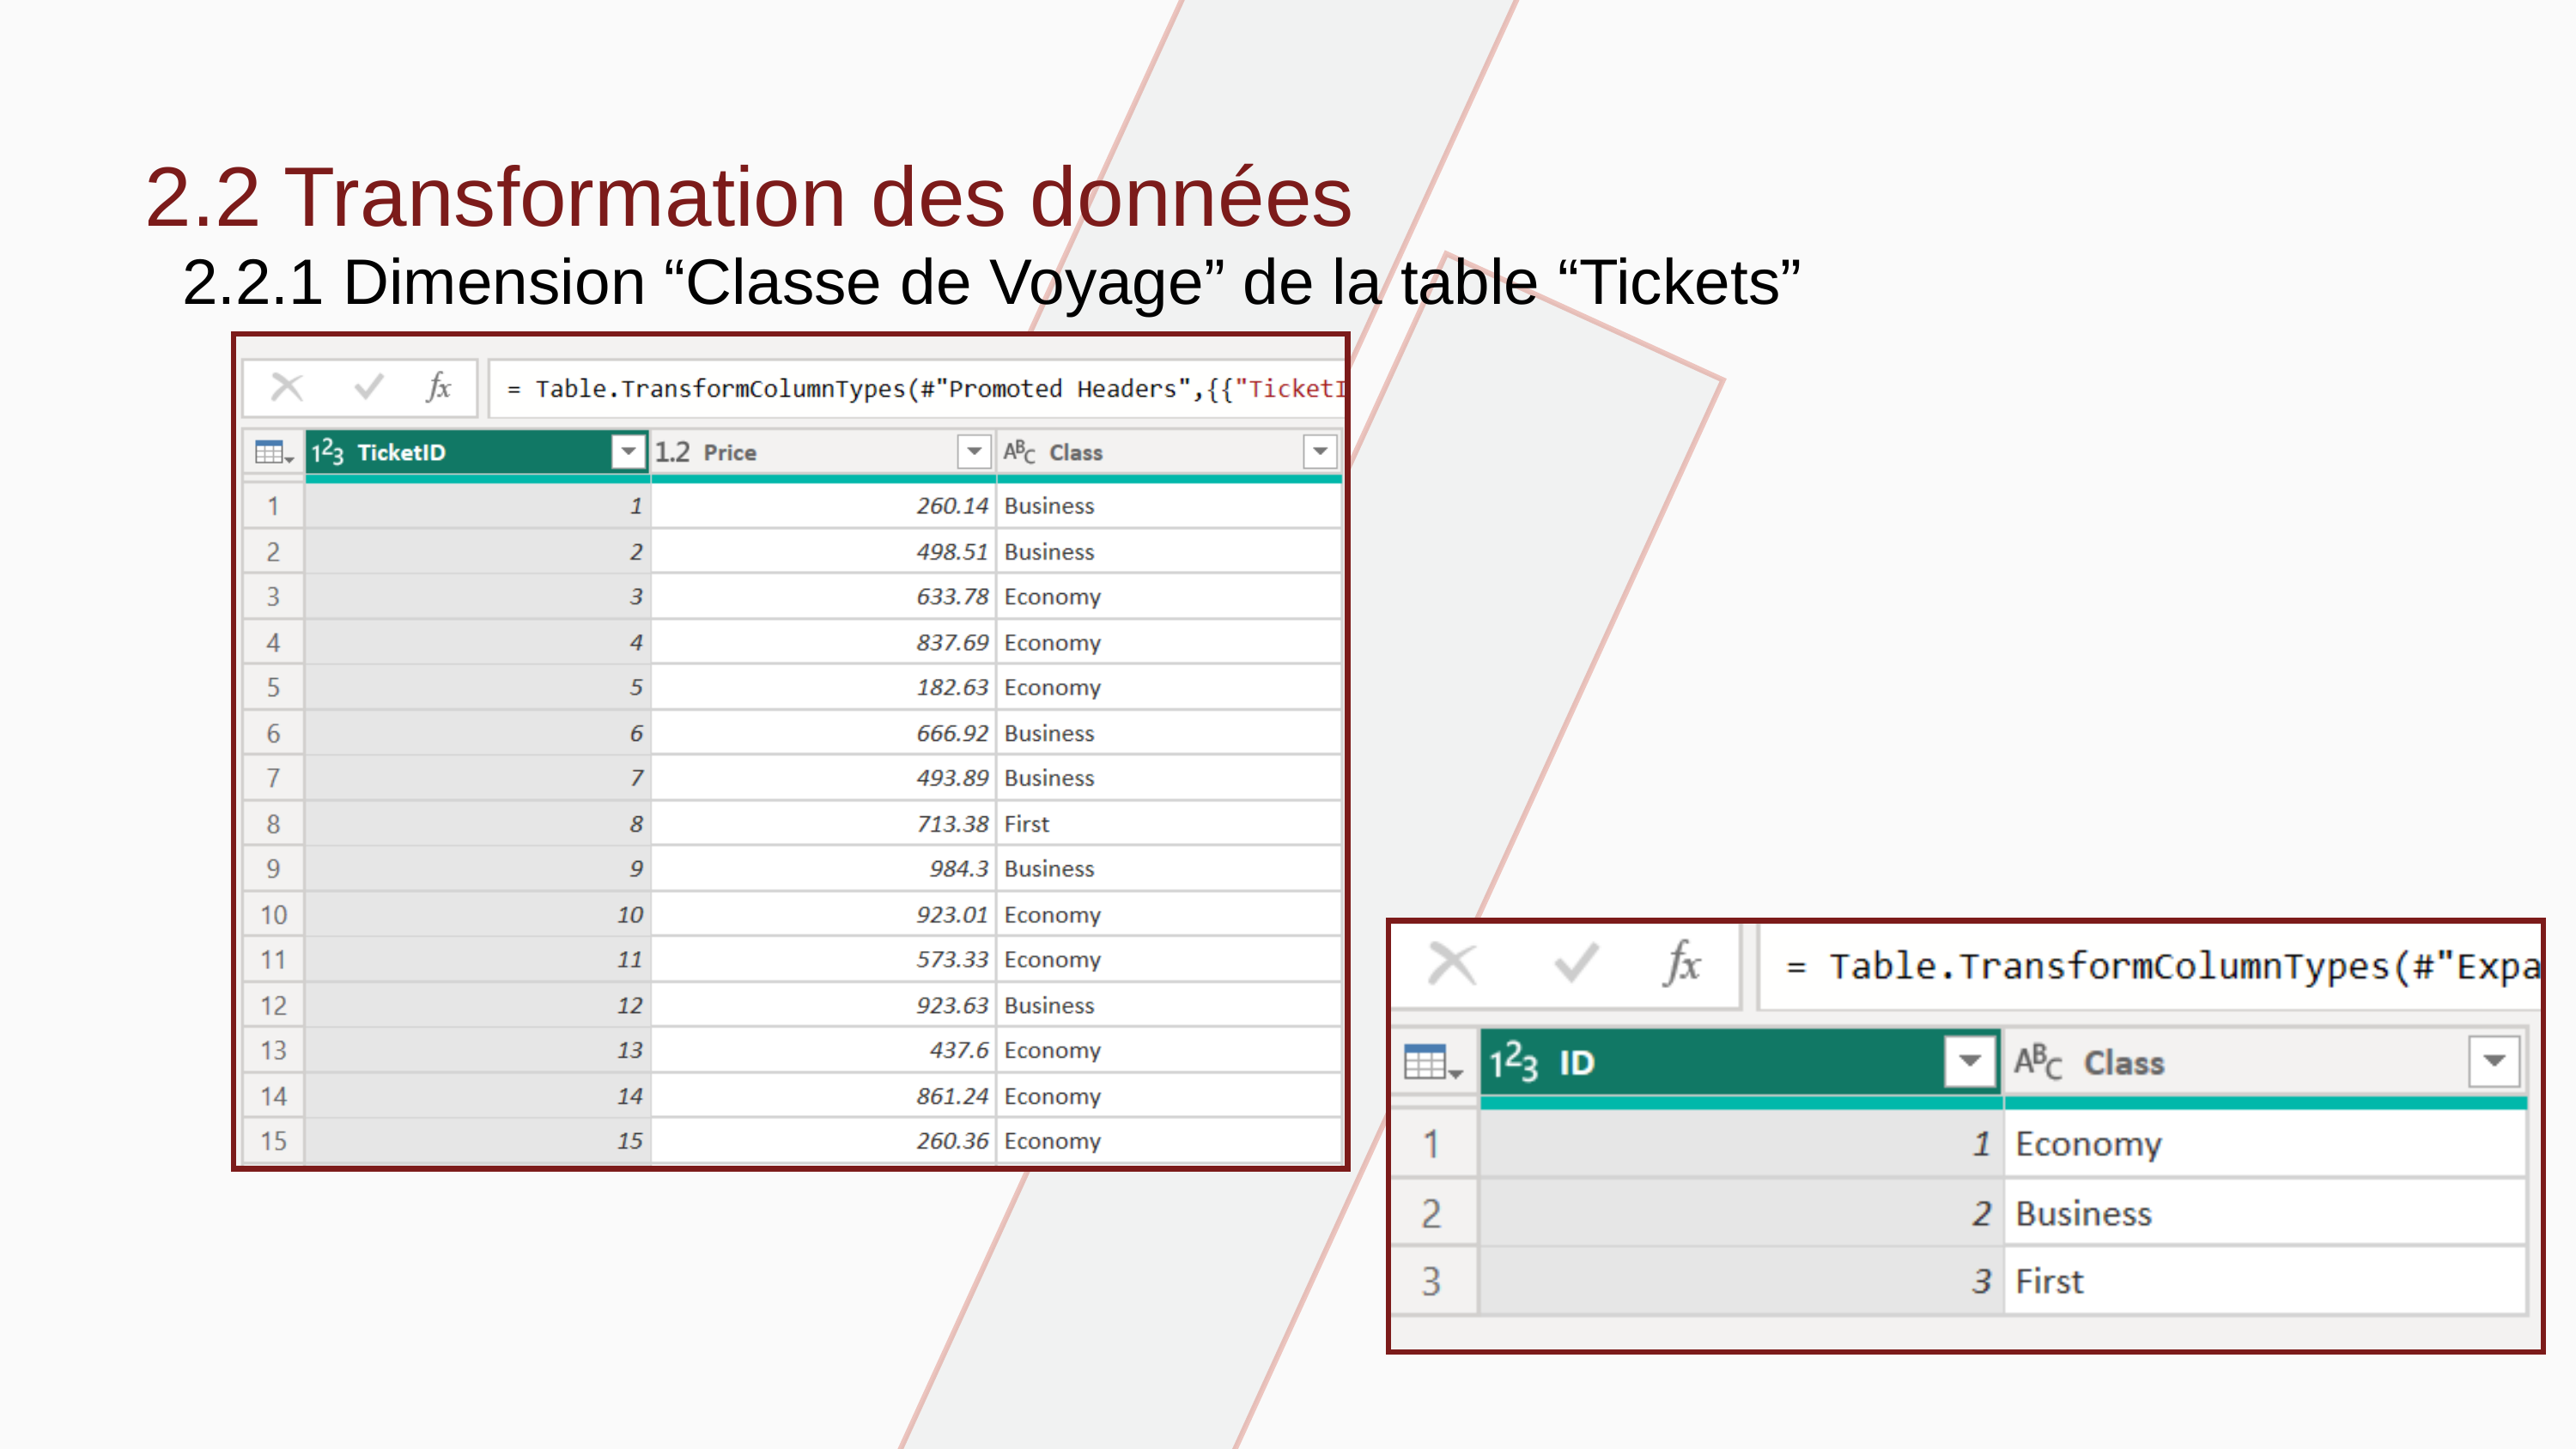

2.2 Transformation des données
2.2.1 Dimension “Classe de Voyage” de la table “Tickets”